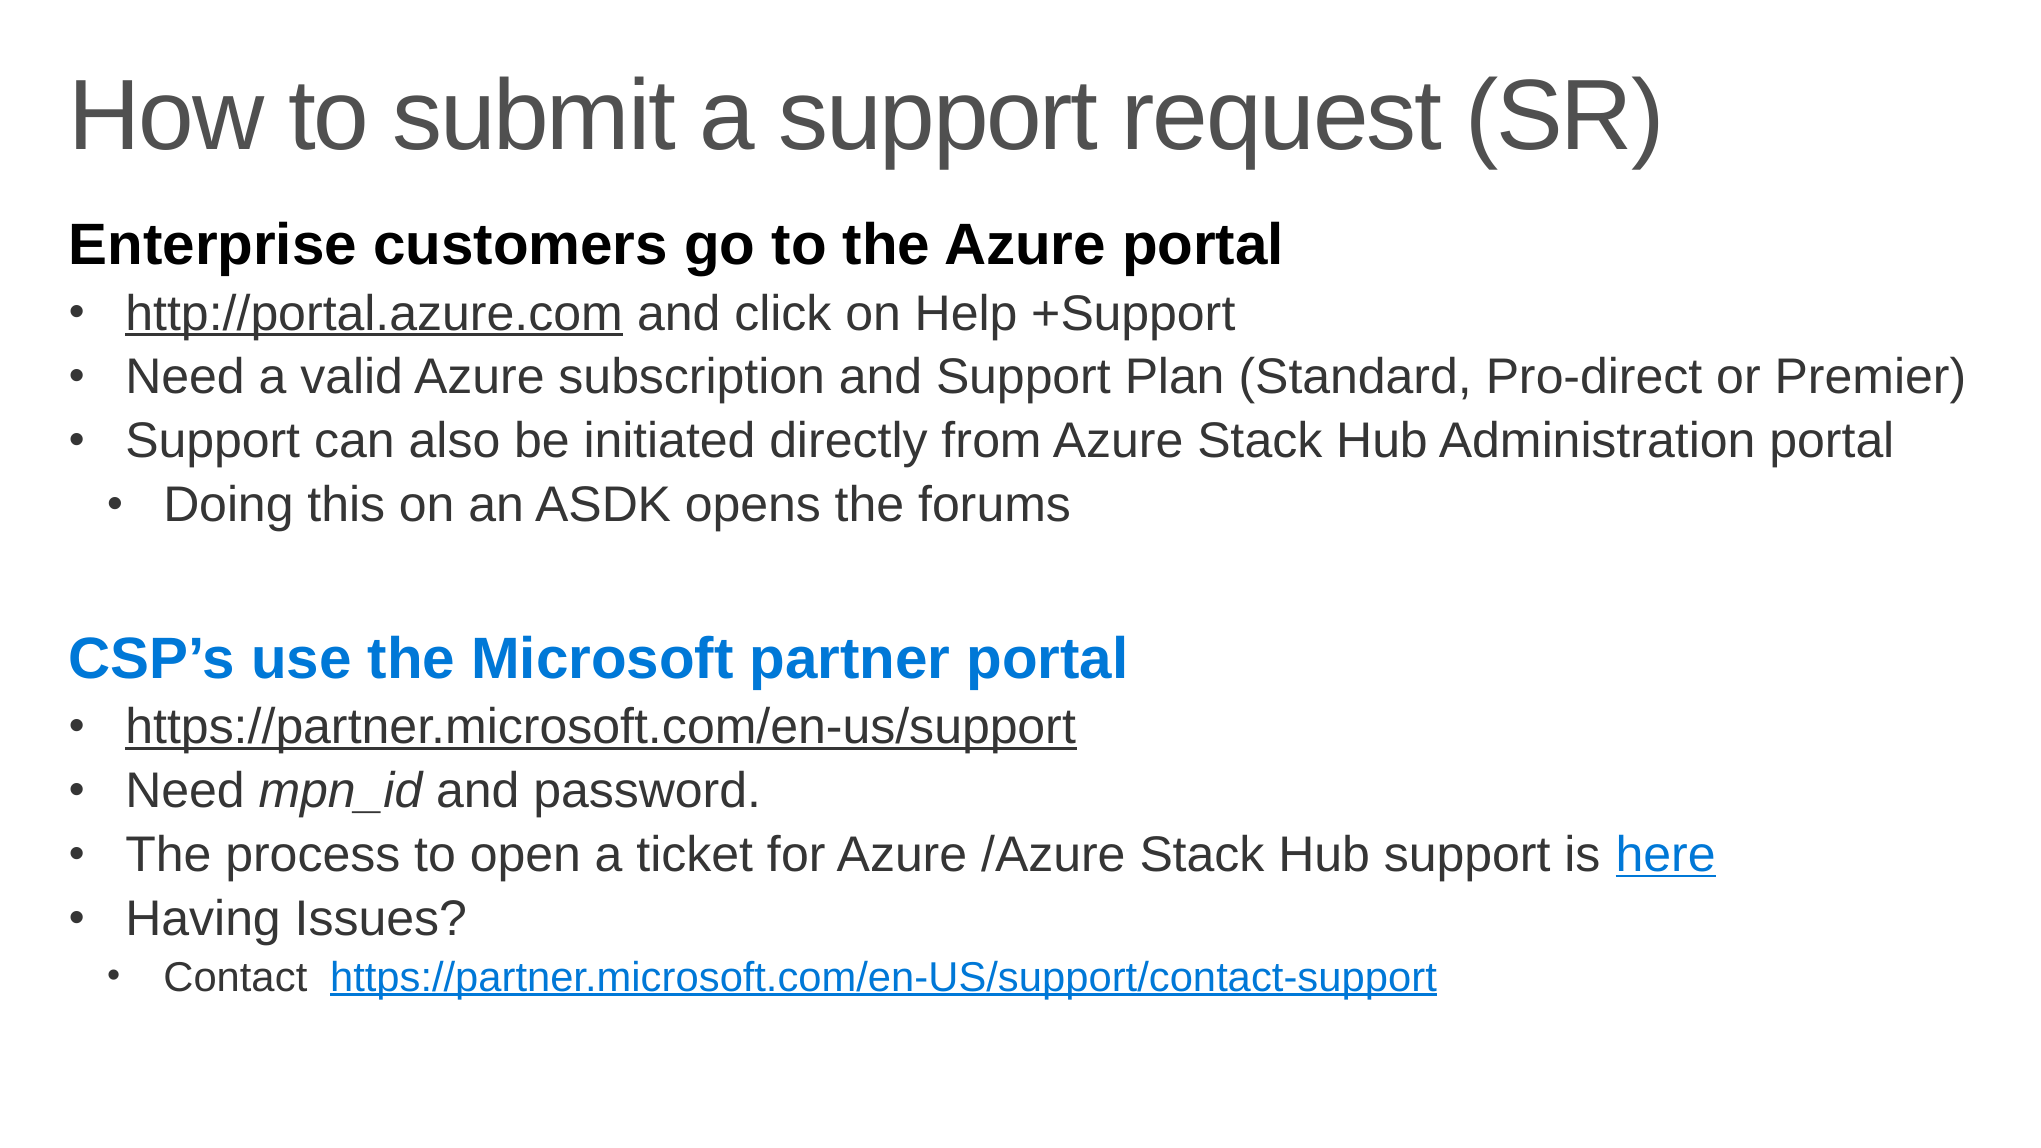

# How to submit a support request (SR)
Enterprise customers go to the Azure portal
http://portal.azure.com and click on Help +Support
Need a valid Azure subscription and Support Plan (Standard, Pro-direct or Premier)
Support can also be initiated directly from Azure Stack Hub Administration portal
Doing this on an ASDK opens the forums

CSP’s use the Microsoft partner portal
https://partner.microsoft.com/en-us/support
Need mpn_id and password.
The process to open a ticket for Azure /Azure Stack Hub support is here
Having Issues?
Contact  https://partner.microsoft.com/en-US/support/contact-support